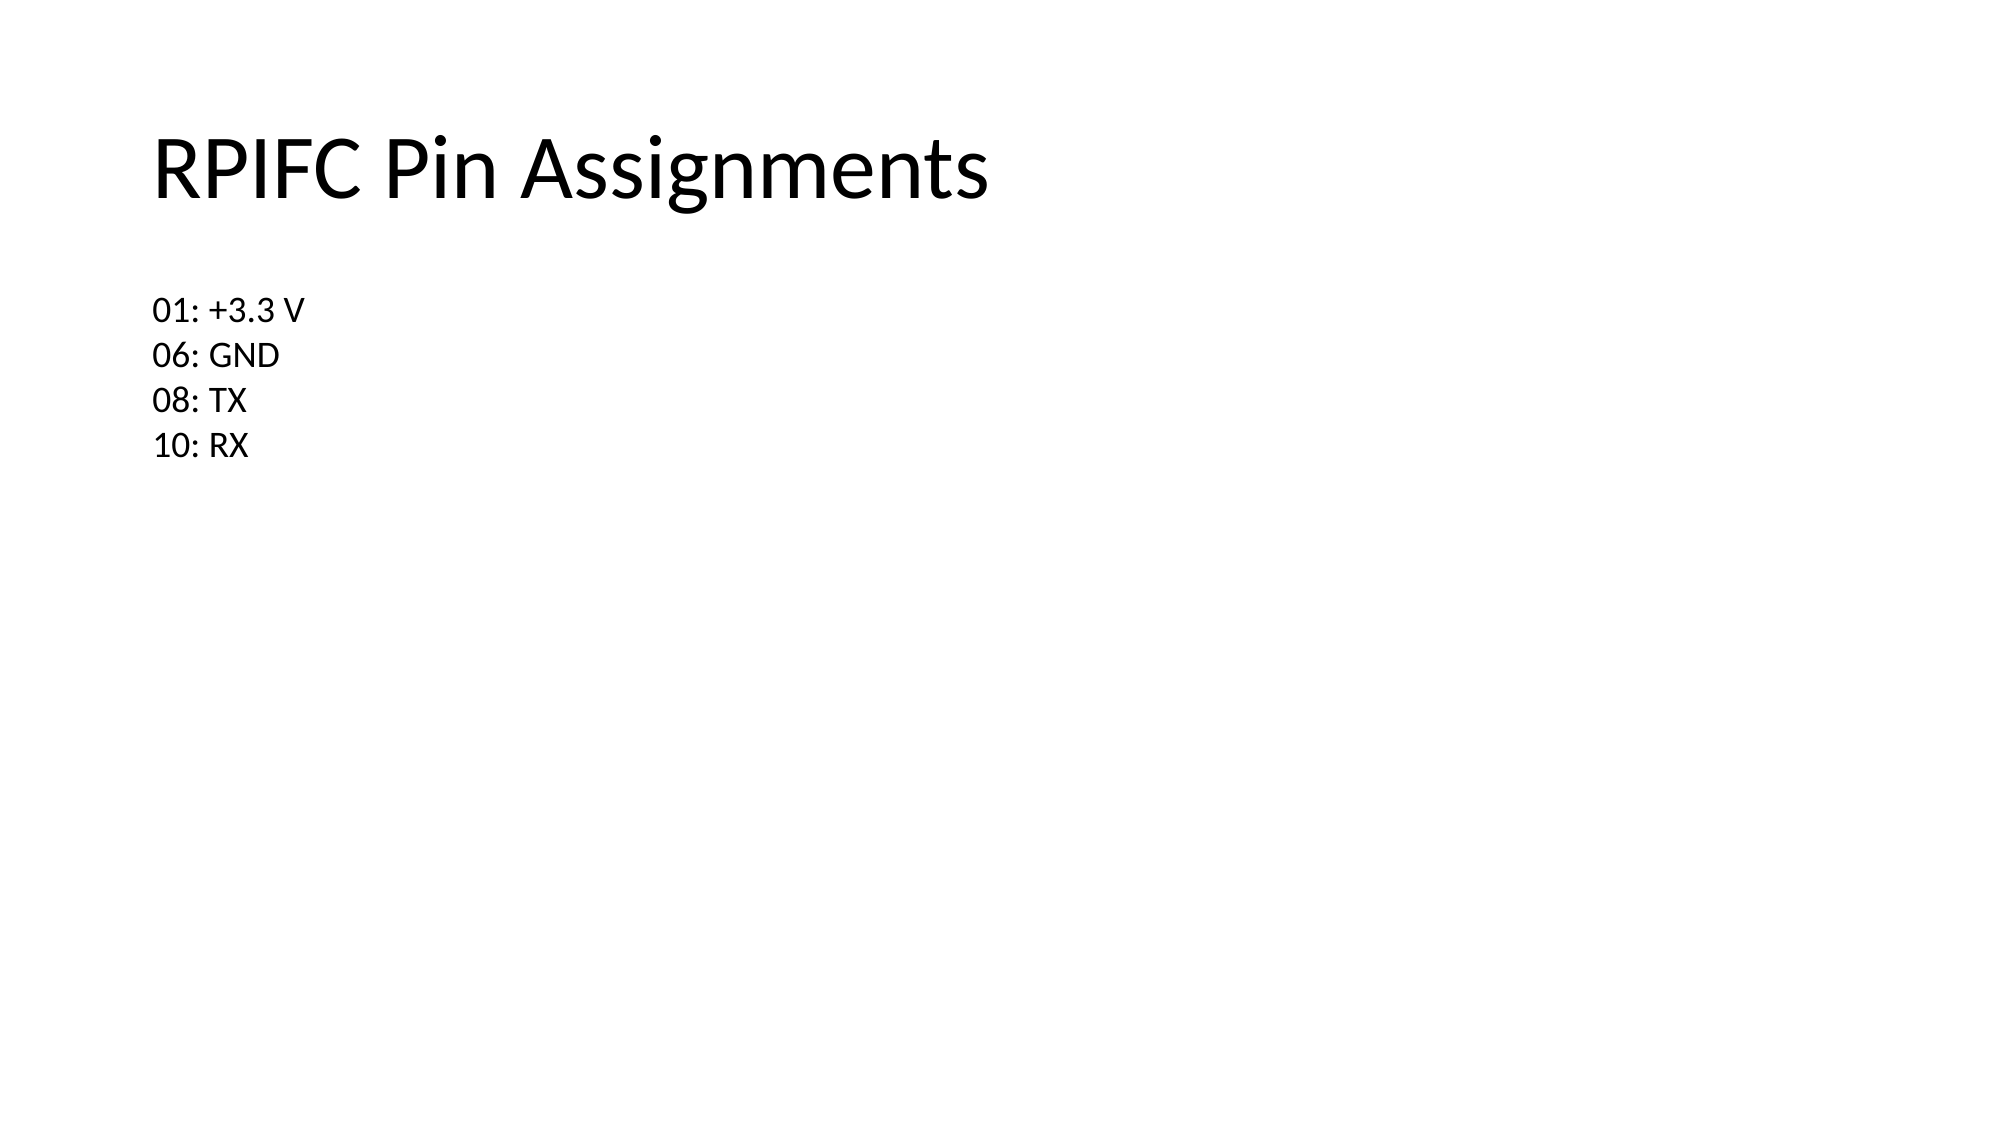

# RPIFC Pin Assignments
01: +3.3 V
06: GND
08: TX
10: RX